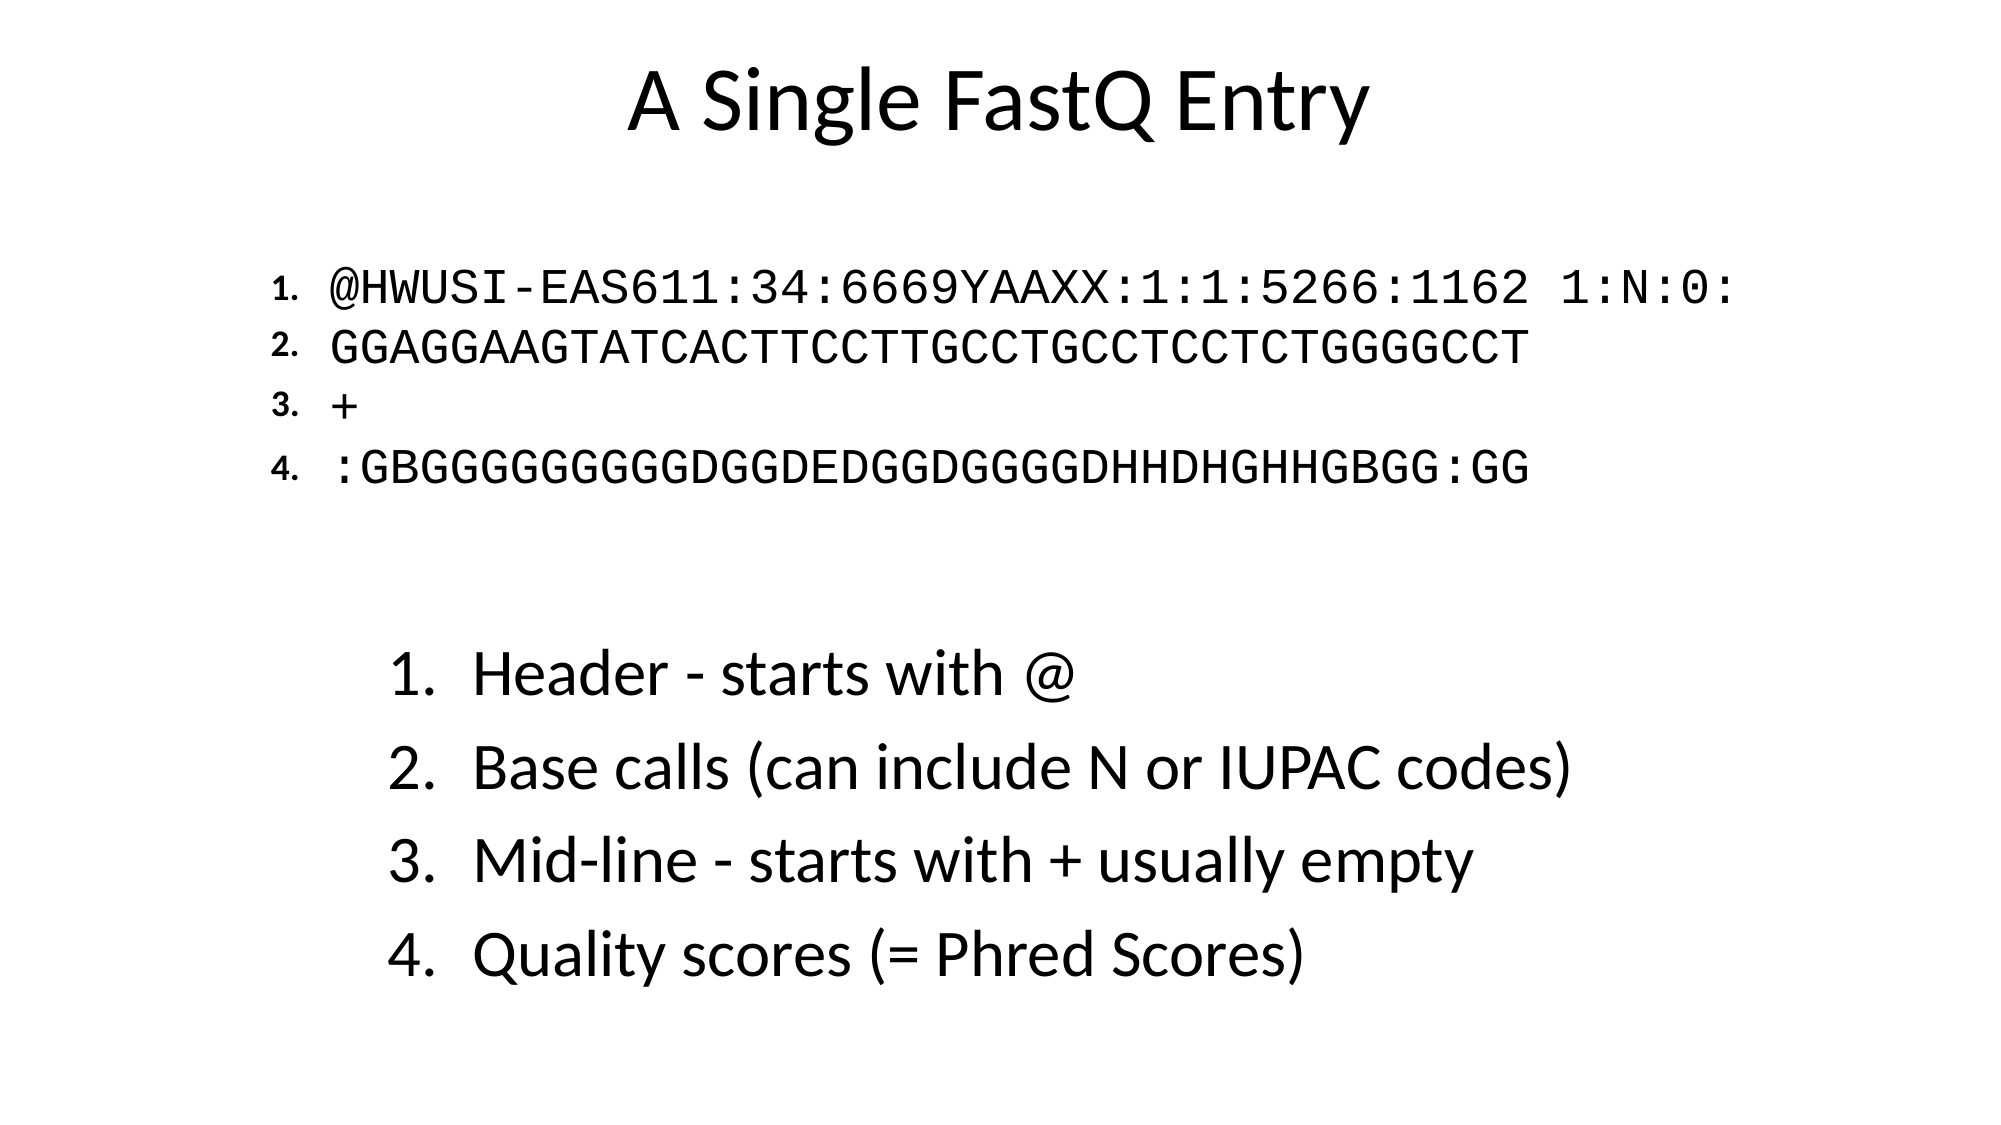

# A Single FastQ Entry
@HWUSI-EAS611:34:6669YAAXX:1:1:5266:1162 1:N:0:
GGAGGAAGTATCACTTCCTTGCCTGCCTCCTCTGGGGCCT
+
:GBGGGGGGGGGDGGDEDGGDGGGGDHHDHGHHGBGG:GG
1.
2.
3.
4.
Header - starts with @
Base calls (can include N or IUPAC codes)
Mid-line - starts with + usually empty
Quality scores (= Phred Scores)